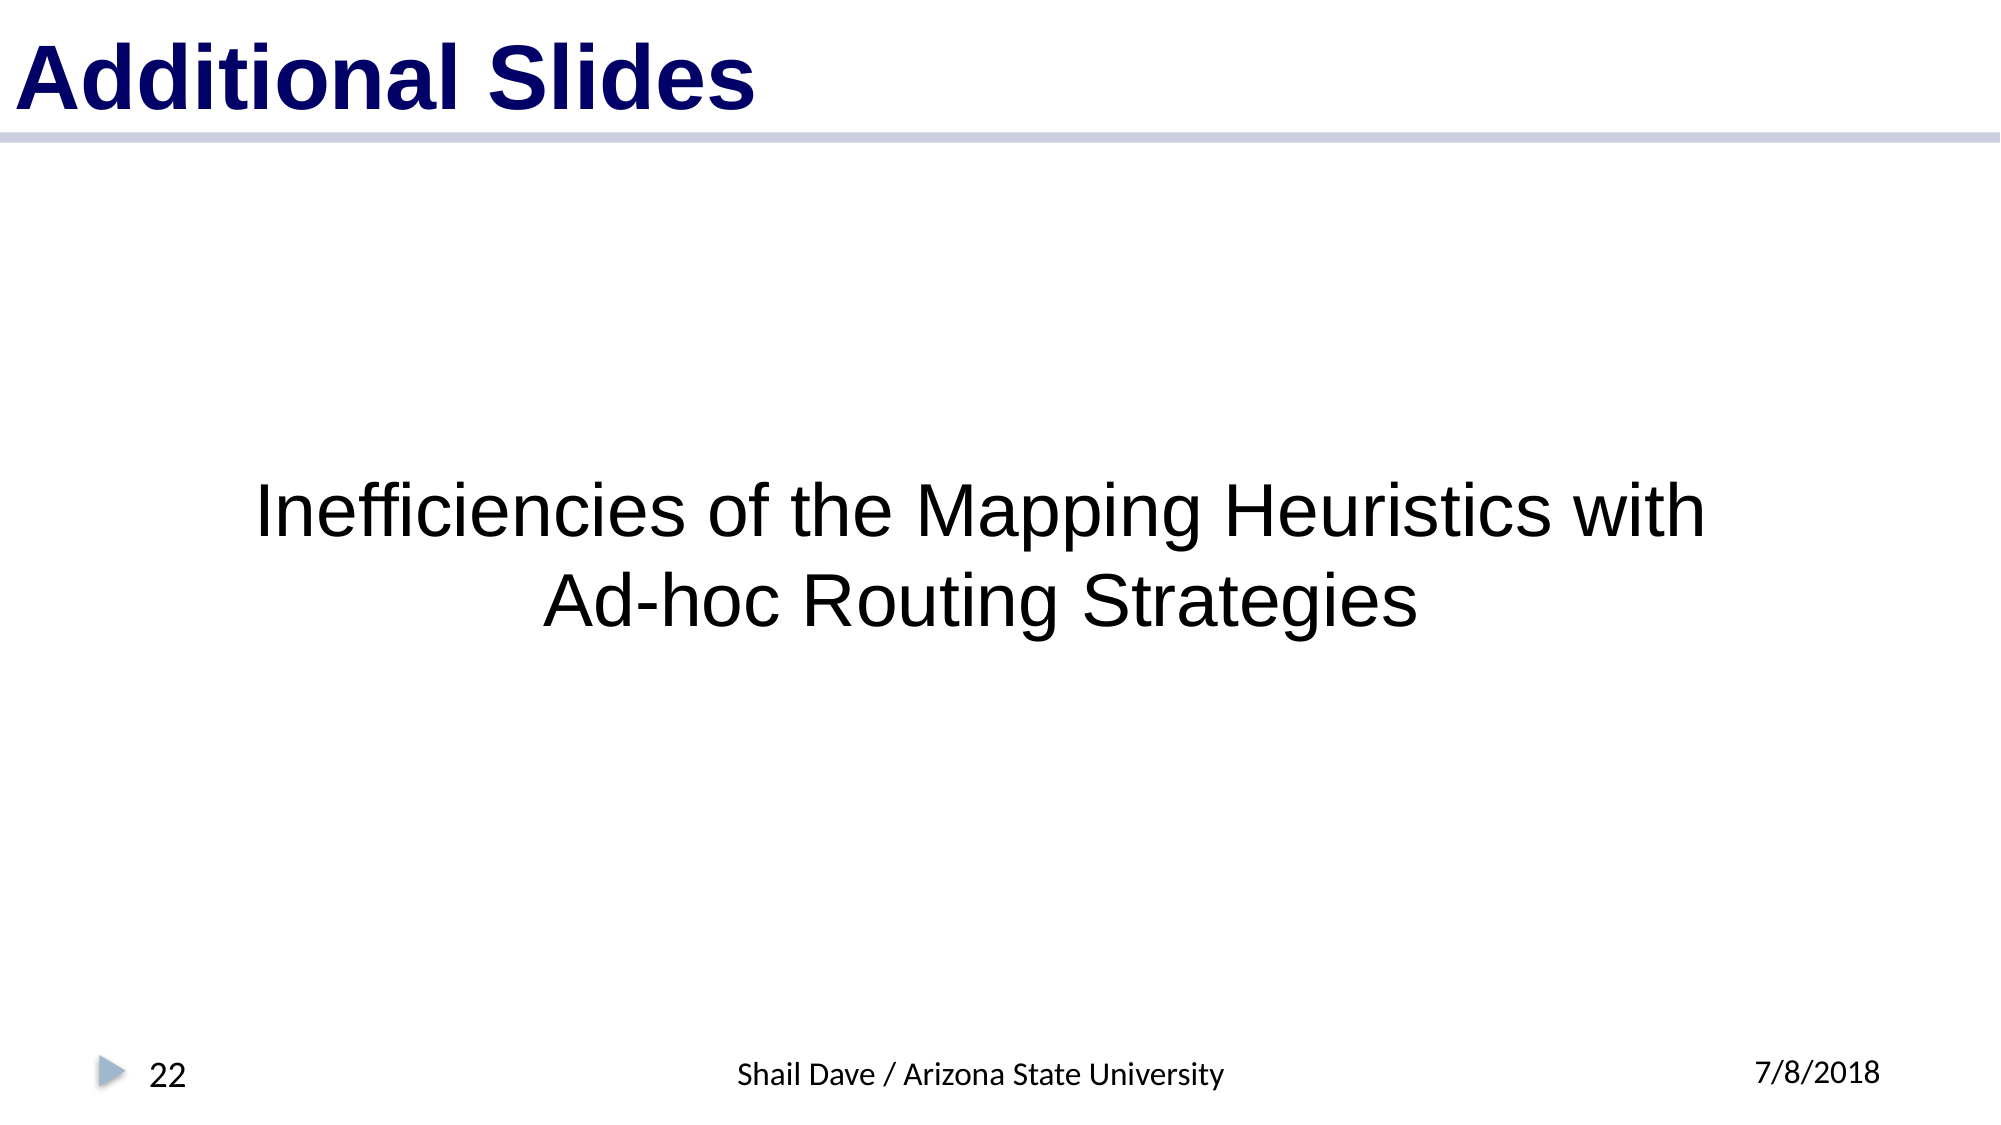

# Additional Slides
Inefficiencies of the Mapping Heuristics with
Ad-hoc Routing Strategies
22
7/8/2018